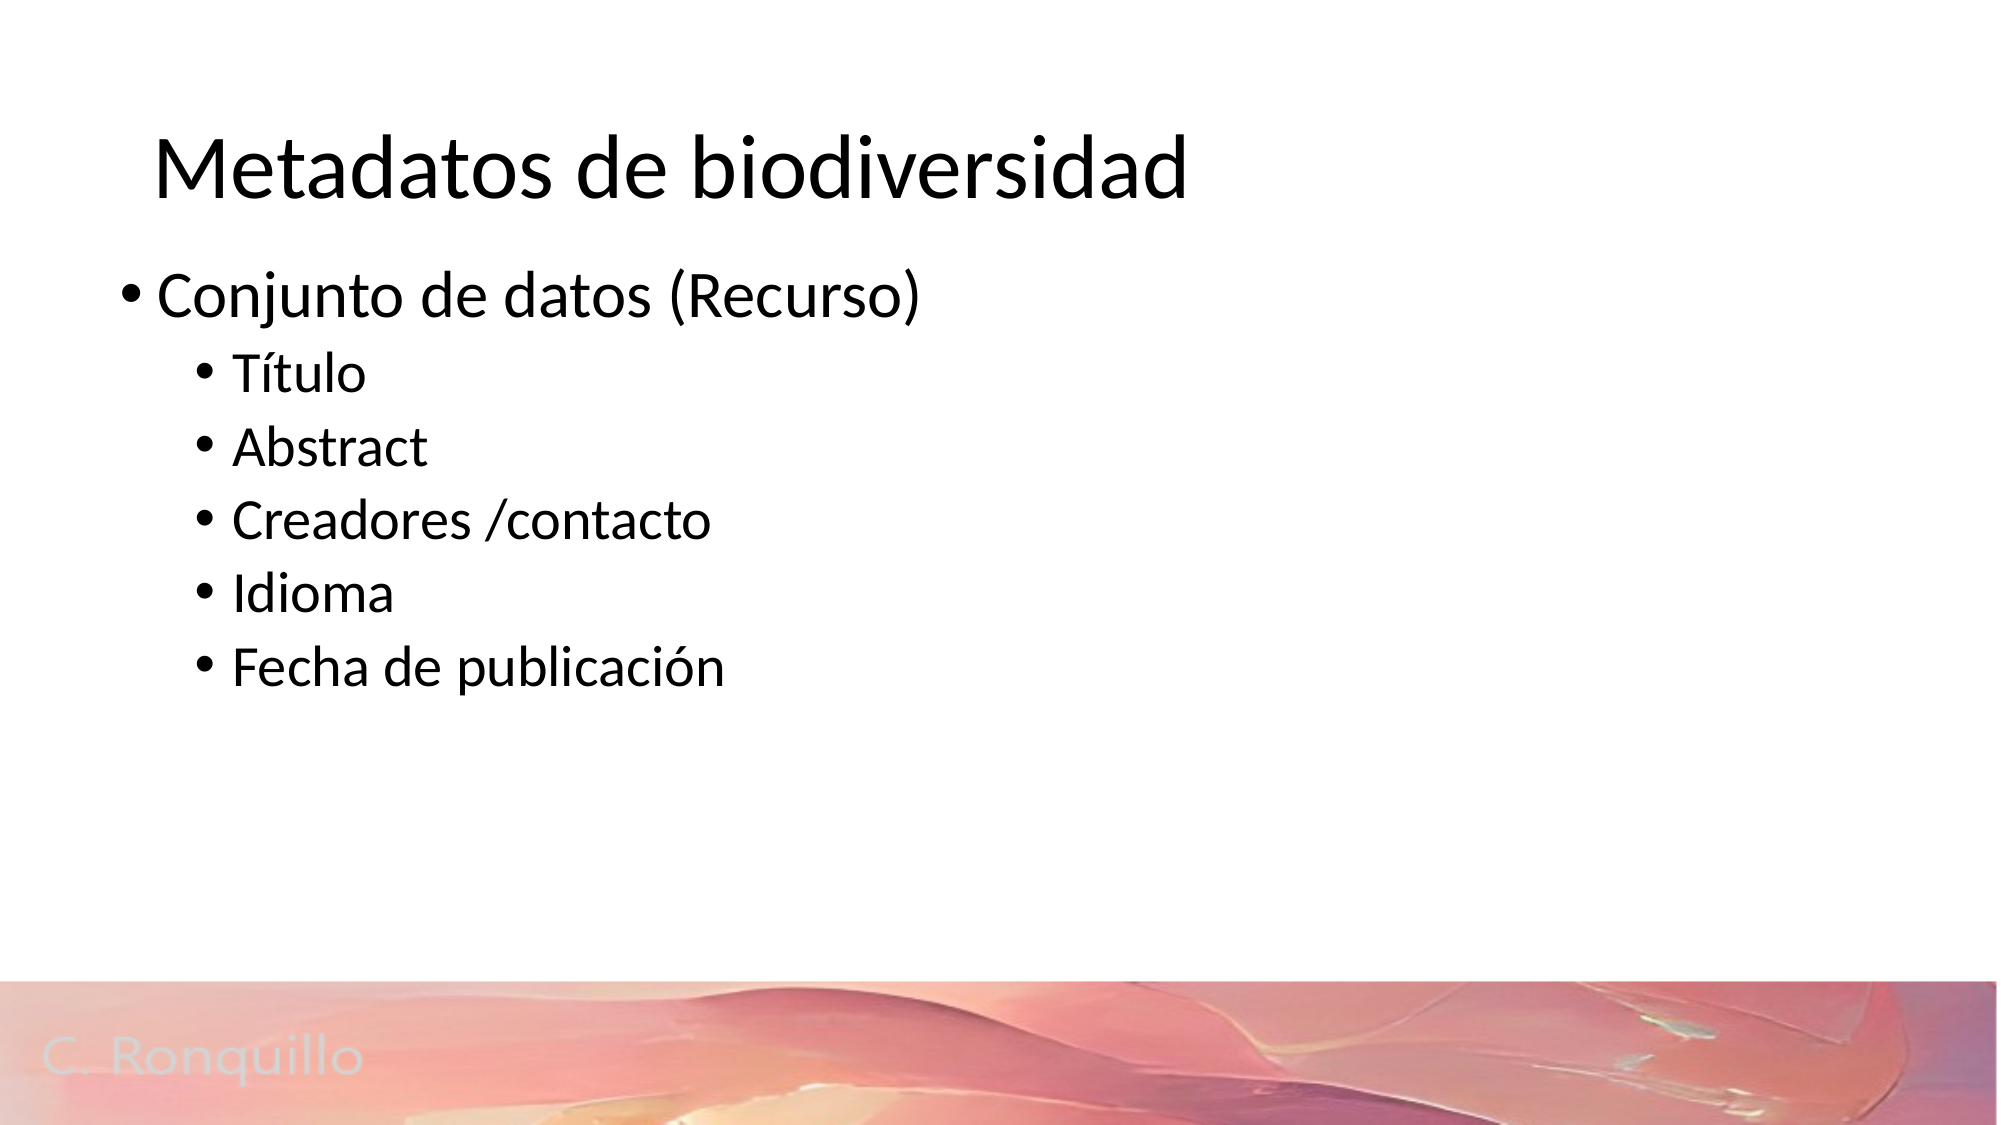

# Metadatos de biodiversidad
Conjunto de datos (Recurso)
Título
Abstract
Creadores /contacto
Idioma
Fecha de publicación